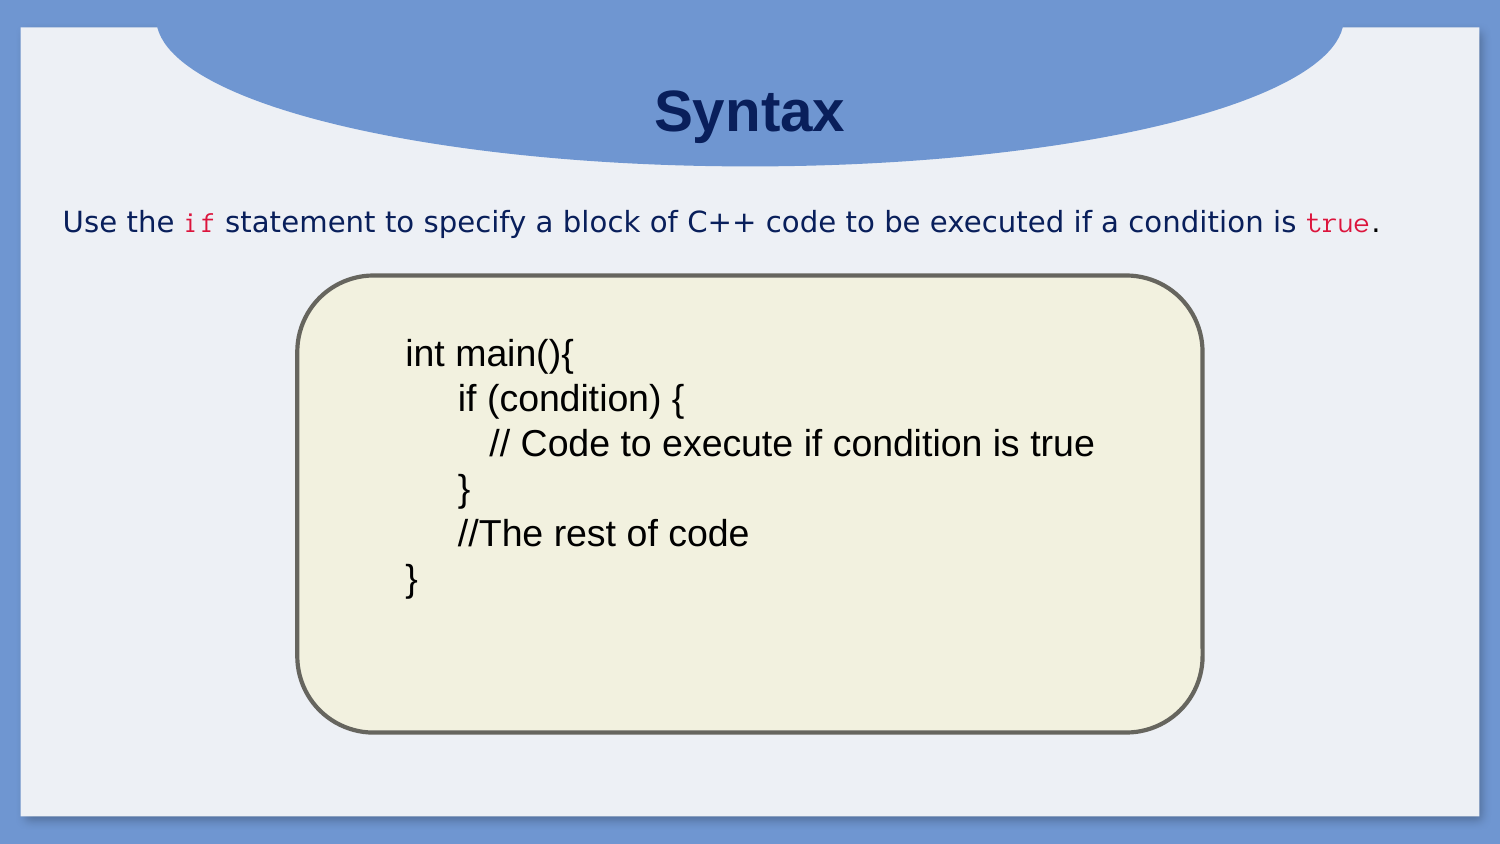

Syntax
Use the if statement to specify a block of C++ code to be executed if a condition is true.

int main(){
     if (condition) {
        // Code to execute if condition is true
     }
     //The rest of code
}